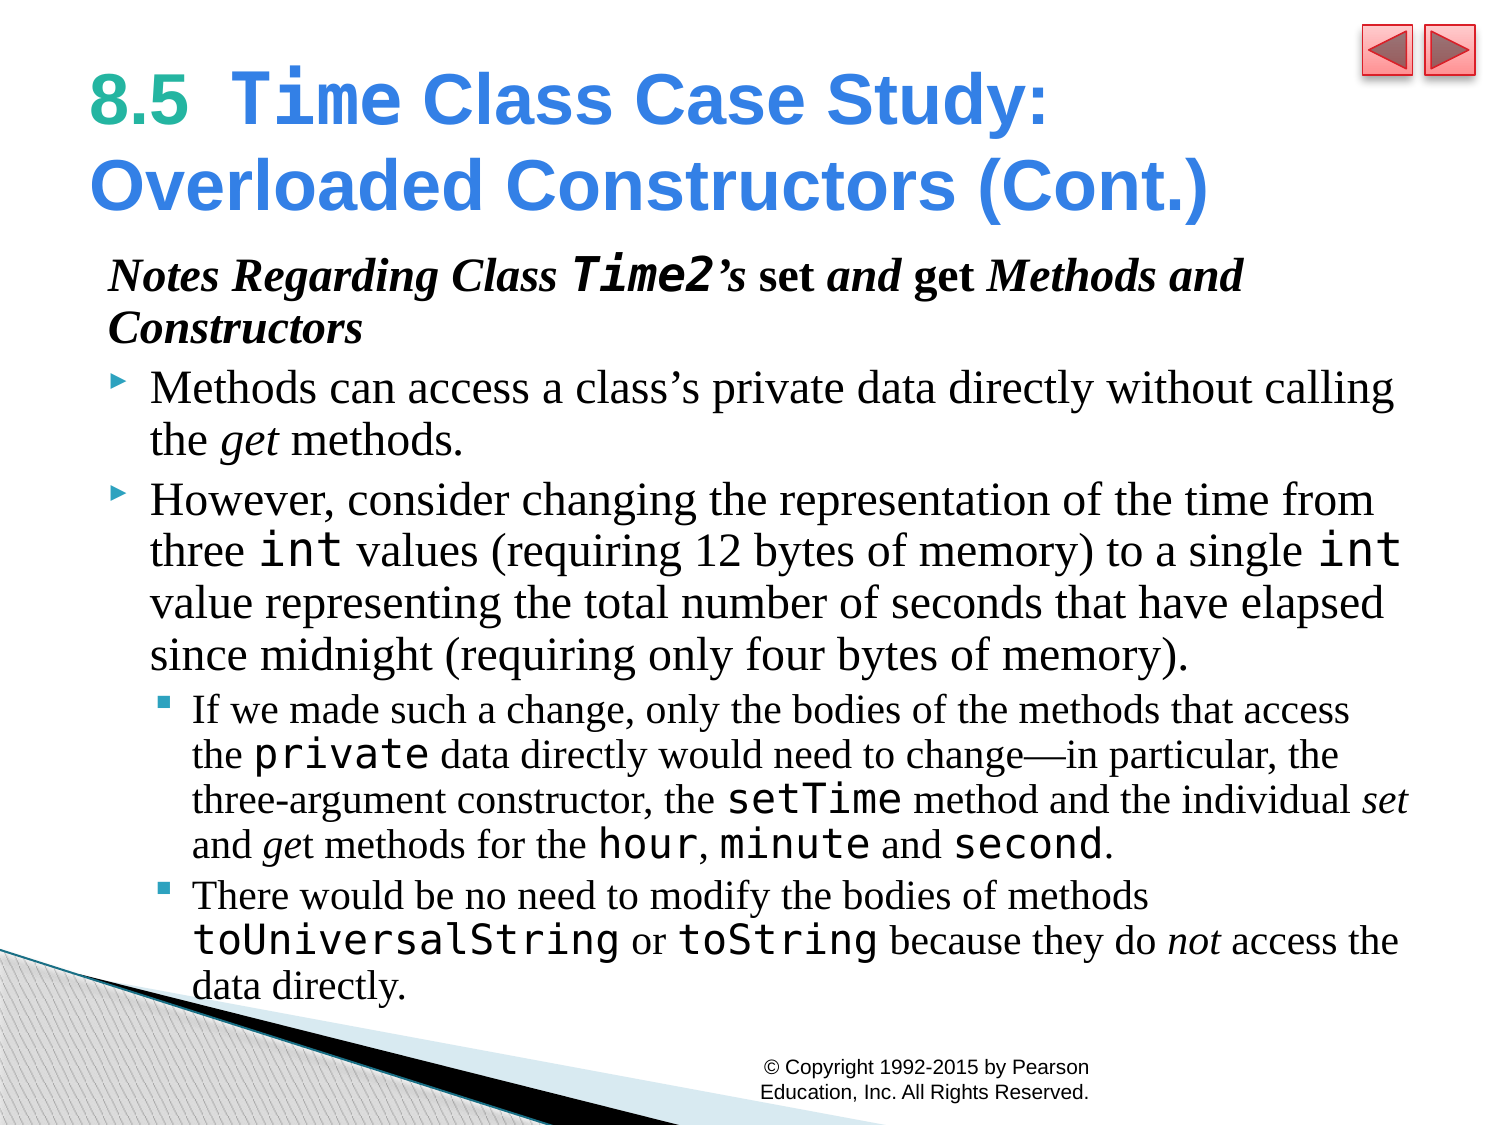

# 8.5  Time Class Case Study: Overloaded Constructors (Cont.)
Notes Regarding Class Time2’s set and get Methods and Constructors
Methods can access a class’s private data directly without calling the get methods.
However, consider changing the representation of the time from three int values (requiring 12 bytes of memory) to a single int value representing the total number of seconds that have elapsed since midnight (requiring only four bytes of memory).
If we made such a change, only the bodies of the methods that access the private data directly would need to change—in particular, the three-argument constructor, the setTime method and the individual set and get methods for the hour, minute and second.
There would be no need to modify the bodies of methods toUniversalString or toString because they do not access the data directly.
© Copyright 1992-2015 by Pearson Education, Inc. All Rights Reserved.